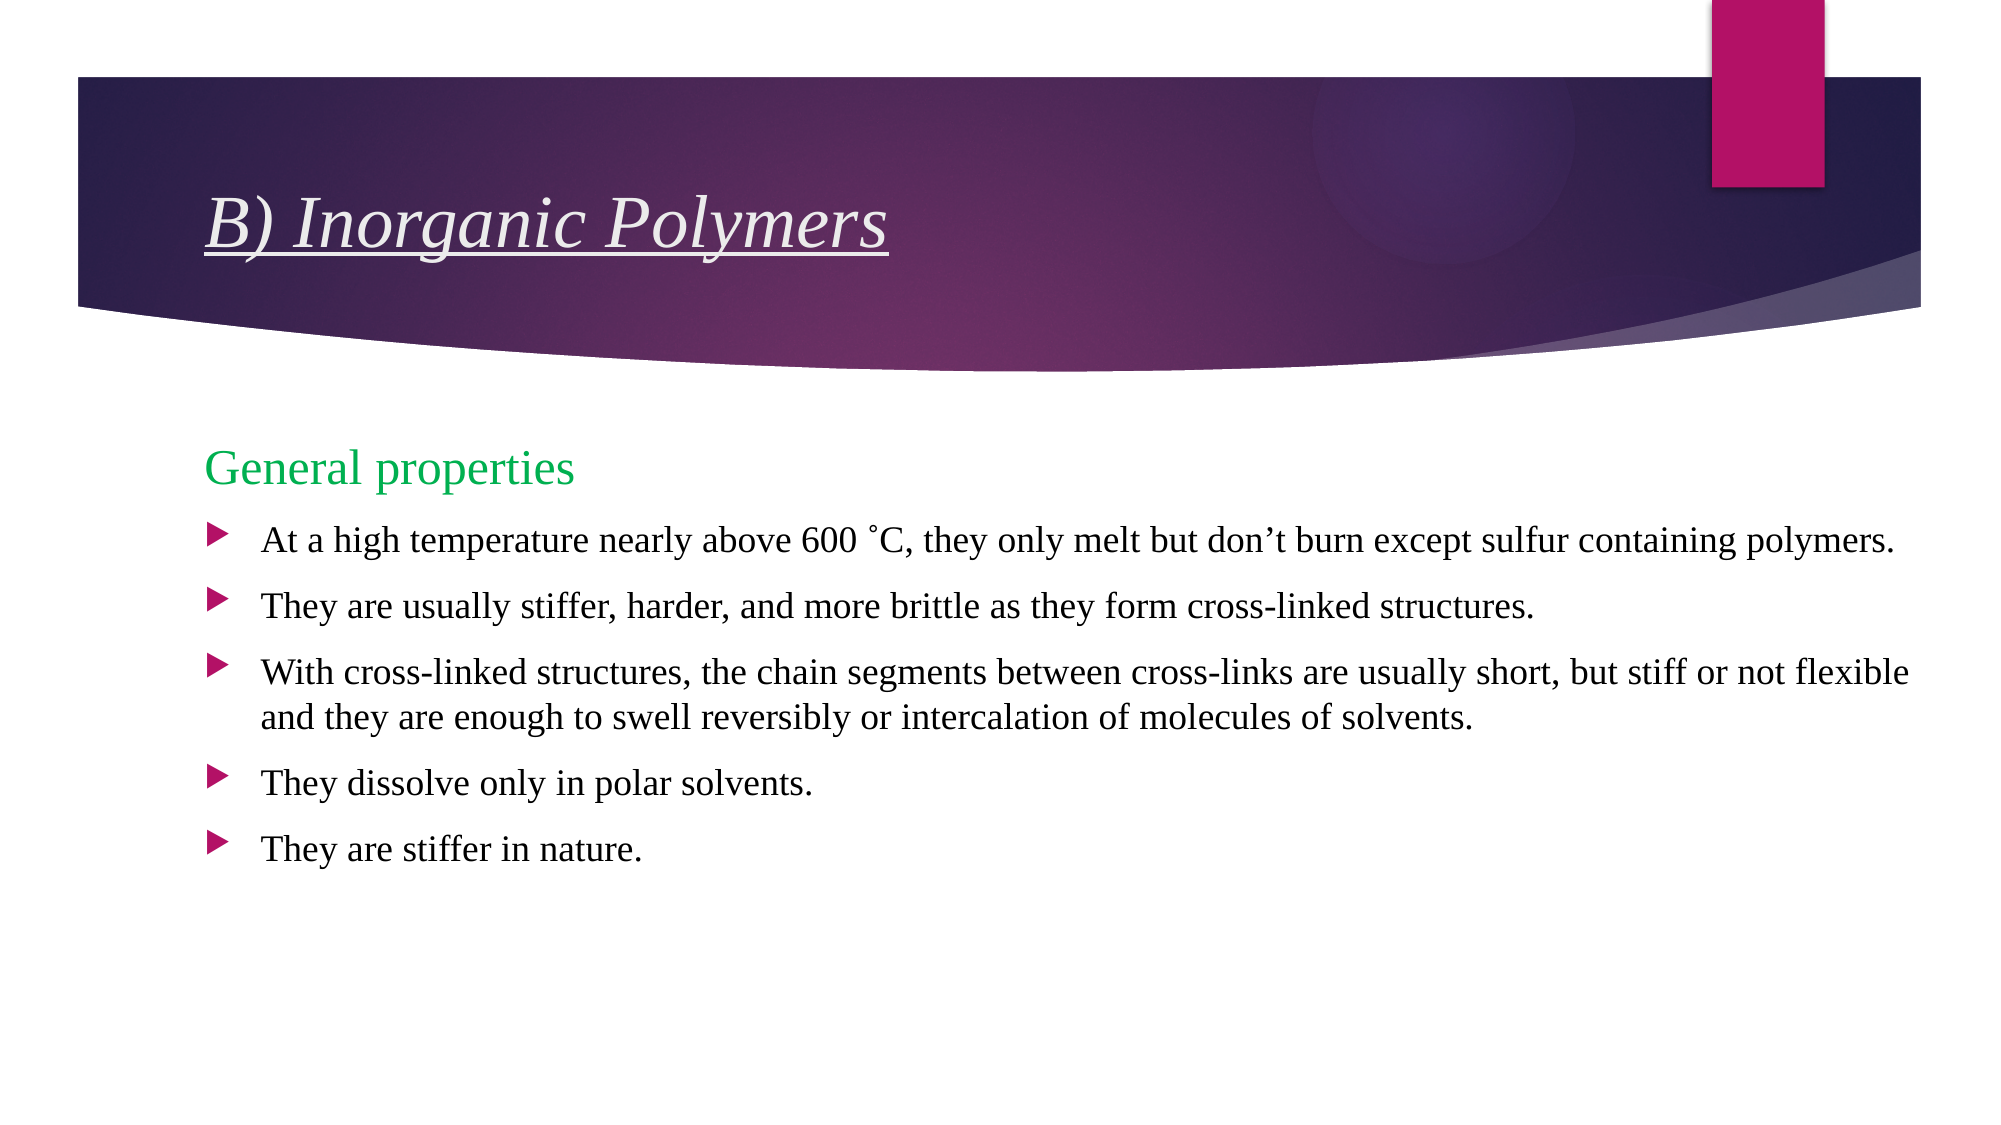

# B) Inorganic Polymers
General properties
At a high temperature nearly above 600 ˚C, they only melt but don’t burn except sulfur containing polymers.
They are usually stiffer, harder, and more brittle as they form cross-linked structures.
With cross-linked structures, the chain segments between cross-links are usually short, but stiff or not flexible and they are enough to swell reversibly or intercalation of molecules of solvents.
They dissolve only in polar solvents.
They are stiffer in nature.